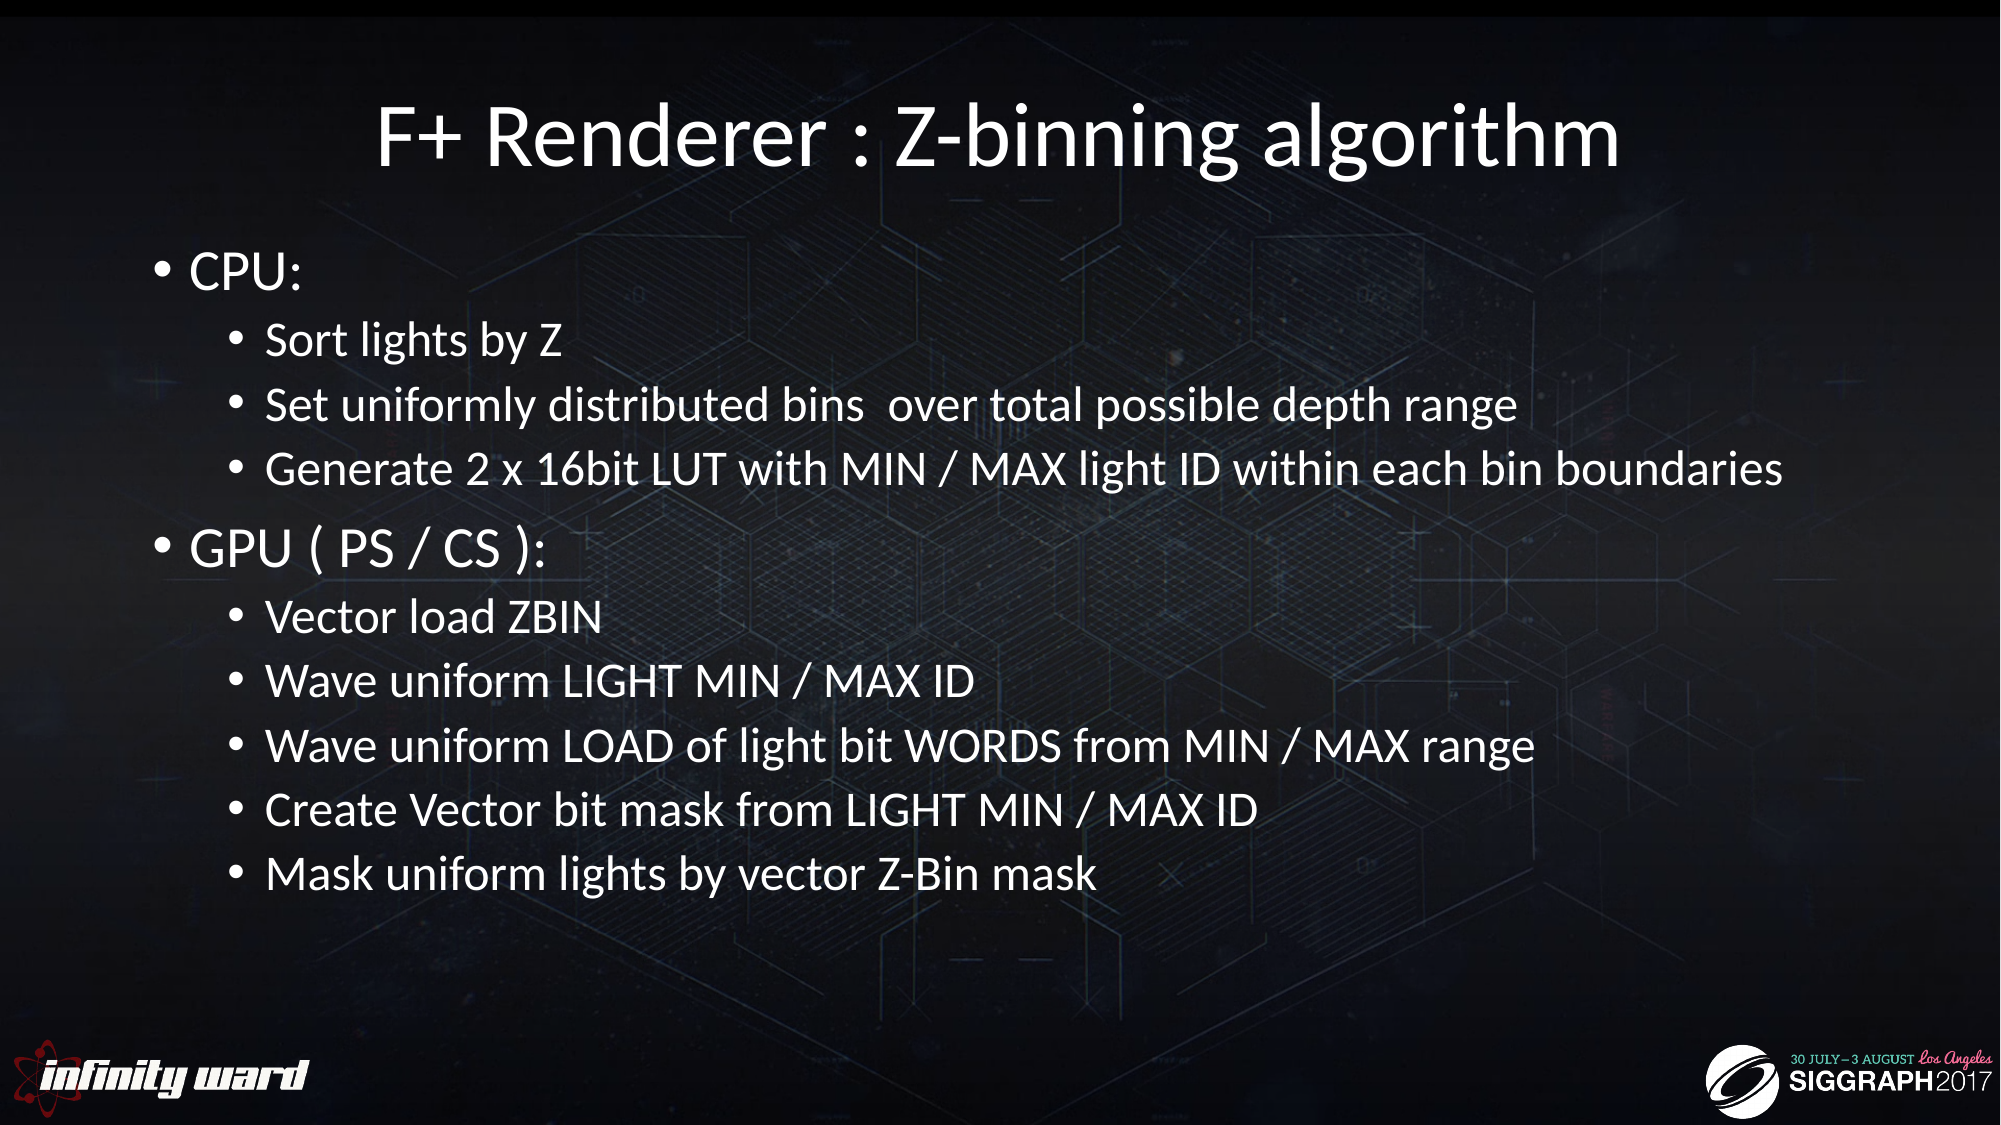

# F+ Renderer : Z-binning algorithm
CPU:
Sort lights by Z
Set uniformly distributed bins  over total possible depth range
Generate 2 x 16bit LUT with MIN / MAX light ID within each bin boundaries
GPU ( PS / CS ):
Vector load ZBIN
Wave uniform LIGHT MIN / MAX ID
Wave uniform LOAD of light bit WORDS from MIN / MAX range
Create Vector bit mask from LIGHT MIN / MAX ID
Mask uniform lights by vector Z-Bin mask